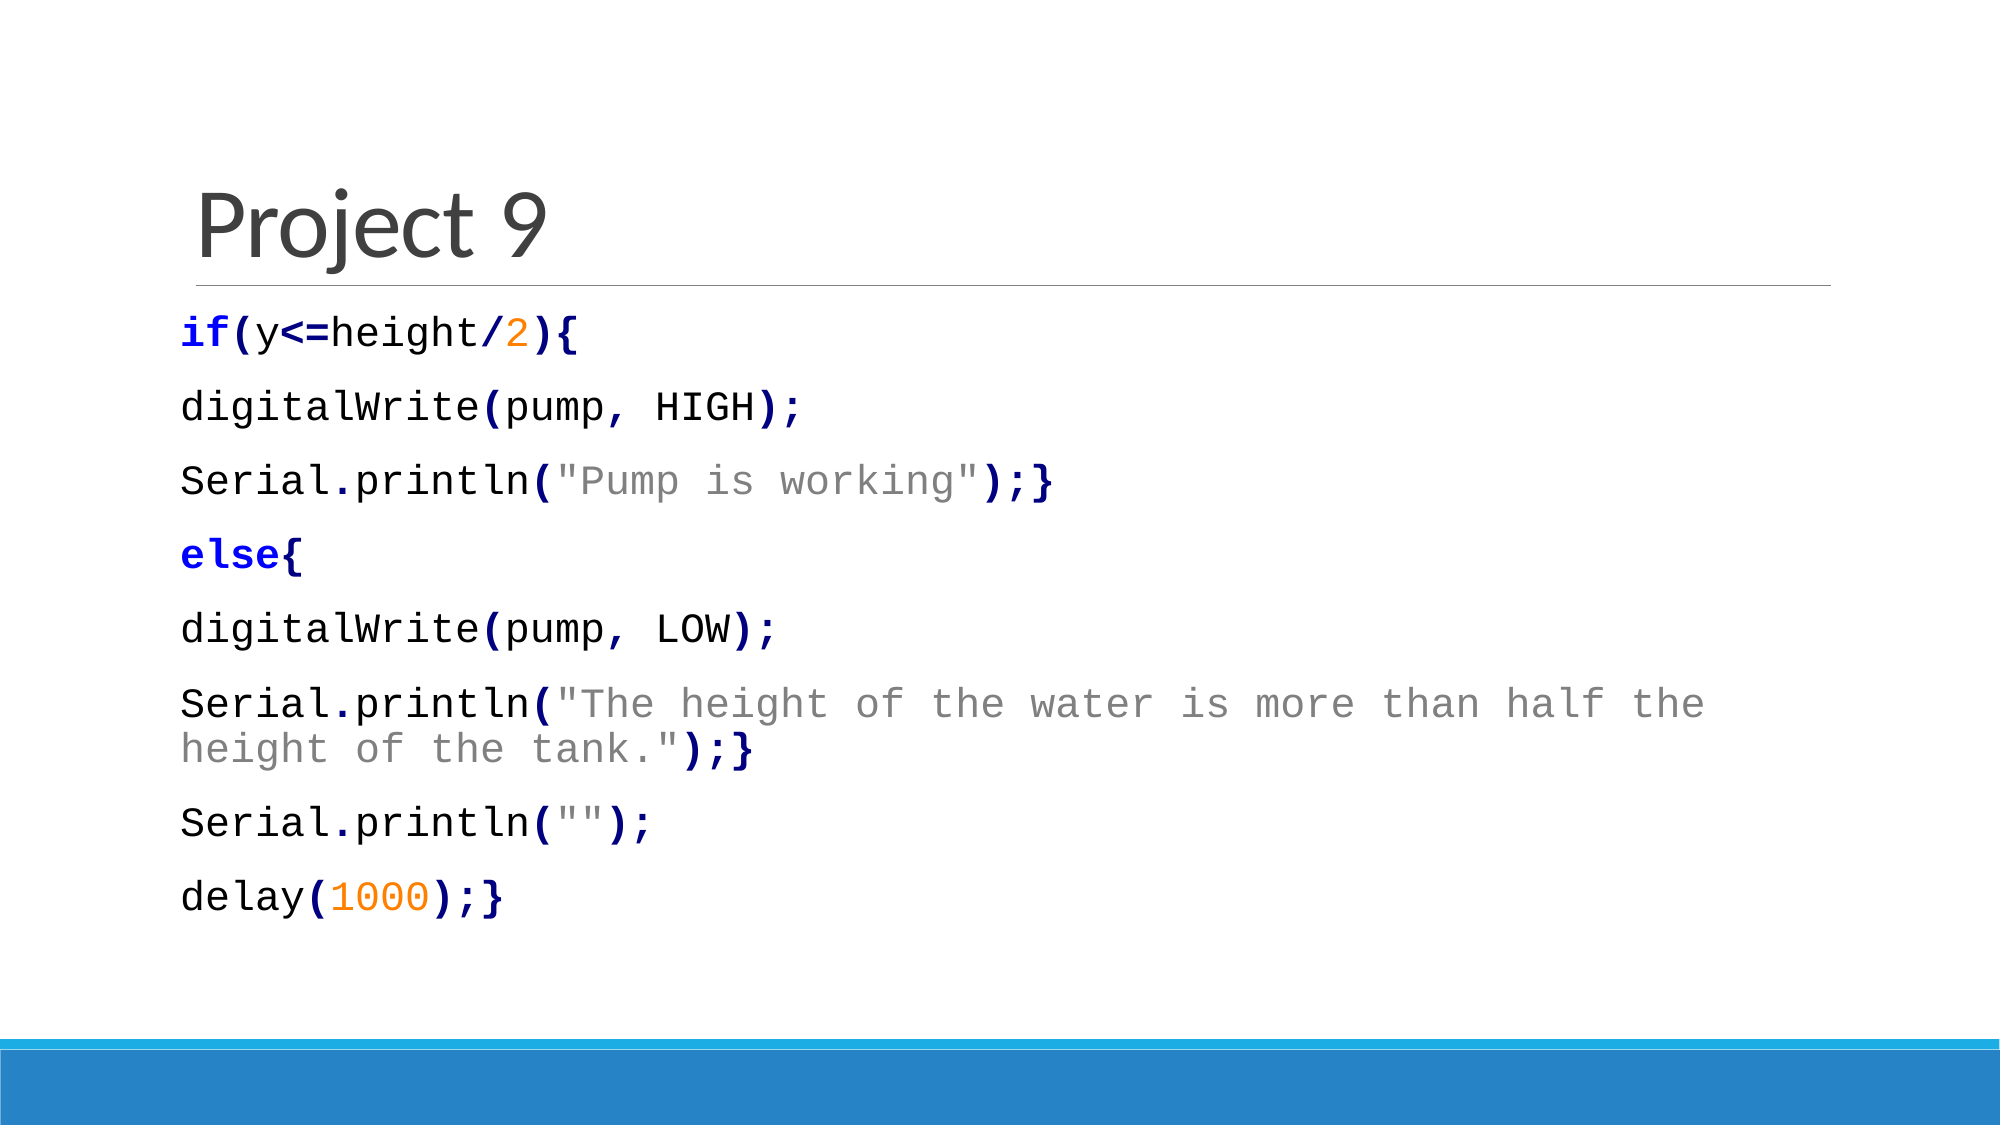

# Project 9
if(y<=height/2){
digitalWrite(pump, HIGH);
Serial.println("Pump is working");}
else{
digitalWrite(pump, LOW);
Serial.println("The height of the water is more than half the height of the tank.");}
Serial.println("");
delay(1000);}